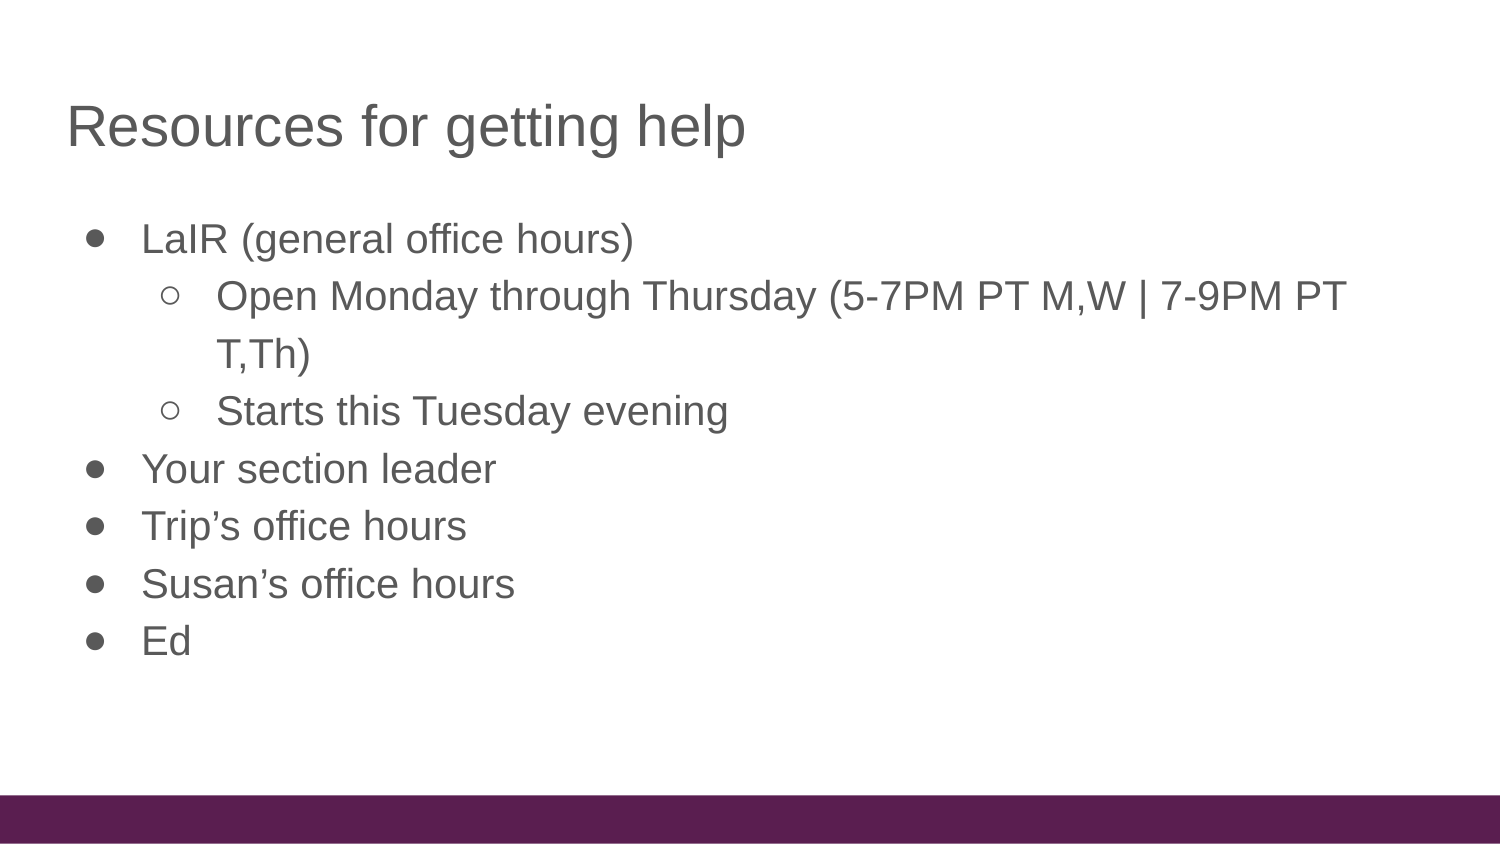

# Resources for getting help
LaIR (general office hours)
Open Monday through Thursday (5-7PM PT M,W | 7-9PM PT T,Th)
Starts this Tuesday evening
Your section leader
Trip’s office hours
Susan’s office hours
Ed